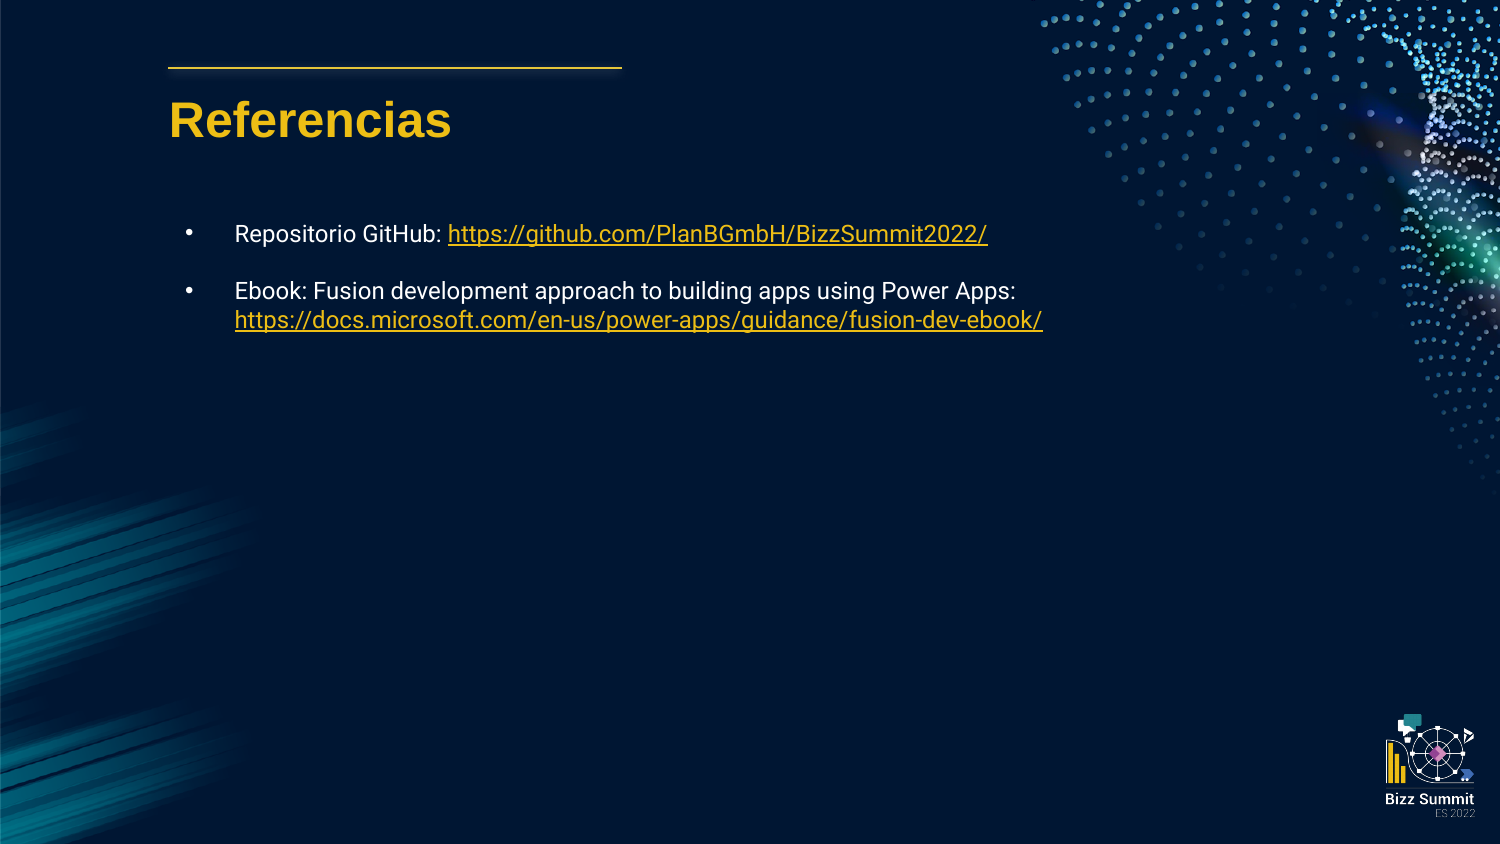

# Referencias

Repositorio GitHub: https://github.com/PlanBGmbH/BizzSummit2022/

Ebook: Fusion development approach to building apps using Power Apps: https://docs.microsoft.com/en-us/power-apps/guidance/fusion-dev-ebook/